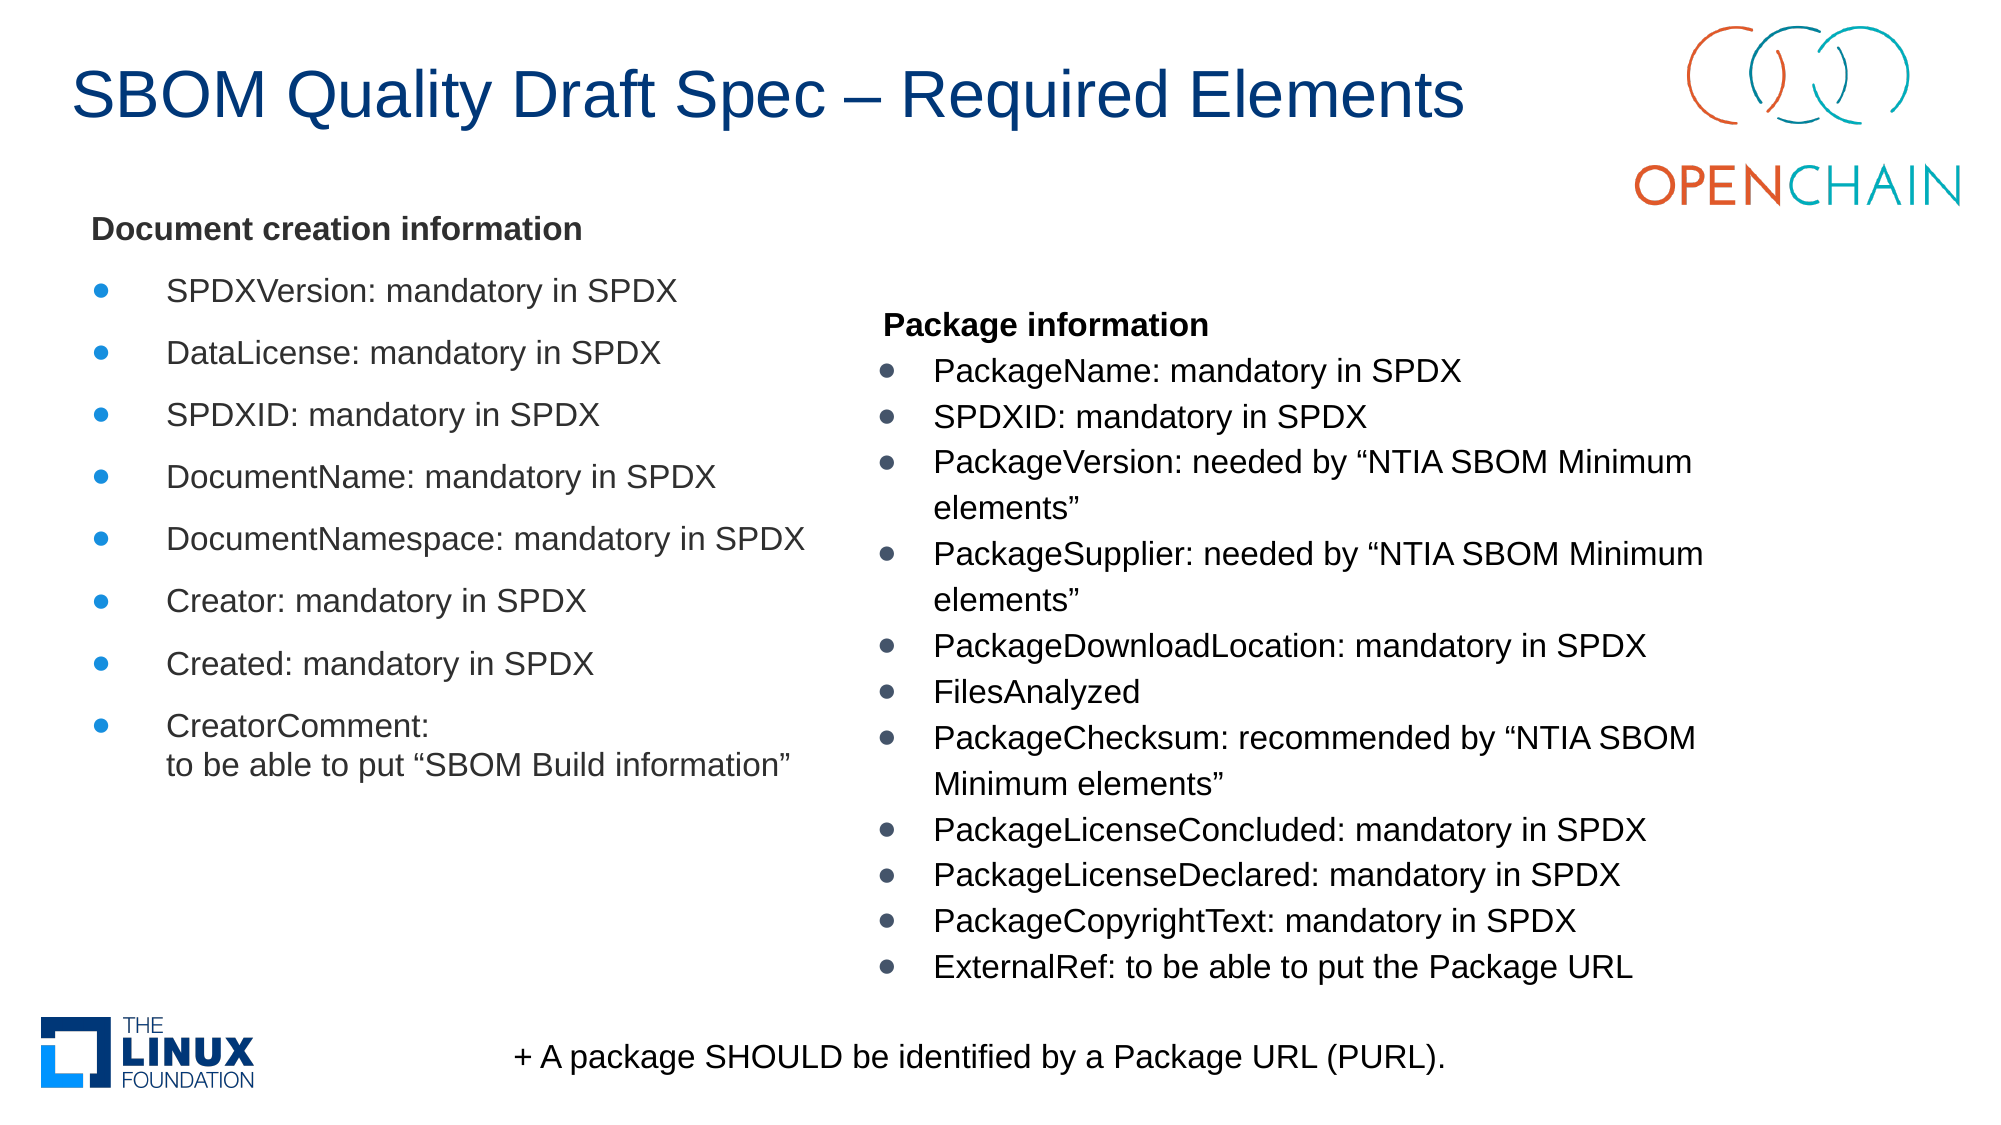

# SBOM Quality Draft Spec – Required Elements
Document creation information
SPDXVersion: mandatory in SPDX
DataLicense: mandatory in SPDX
SPDXID: mandatory in SPDX
DocumentName: mandatory in SPDX
DocumentNamespace: mandatory in SPDX
Creator: mandatory in SPDX
Created: mandatory in SPDX
CreatorComment:
to be able to put “SBOM Build information”
Package information
PackageName: mandatory in SPDX
SPDXID: mandatory in SPDX
PackageVersion: needed by “NTIA SBOM Minimum elements”
PackageSupplier: needed by “NTIA SBOM Minimum elements”
PackageDownloadLocation: mandatory in SPDX
FilesAnalyzed
PackageChecksum: recommended by “NTIA SBOM Minimum elements”
PackageLicenseConcluded: mandatory in SPDX
PackageLicenseDeclared: mandatory in SPDX
PackageCopyrightText: mandatory in SPDX
ExternalRef: to be able to put the Package URL

+ A package SHOULD be identified by a Package URL (PURL).